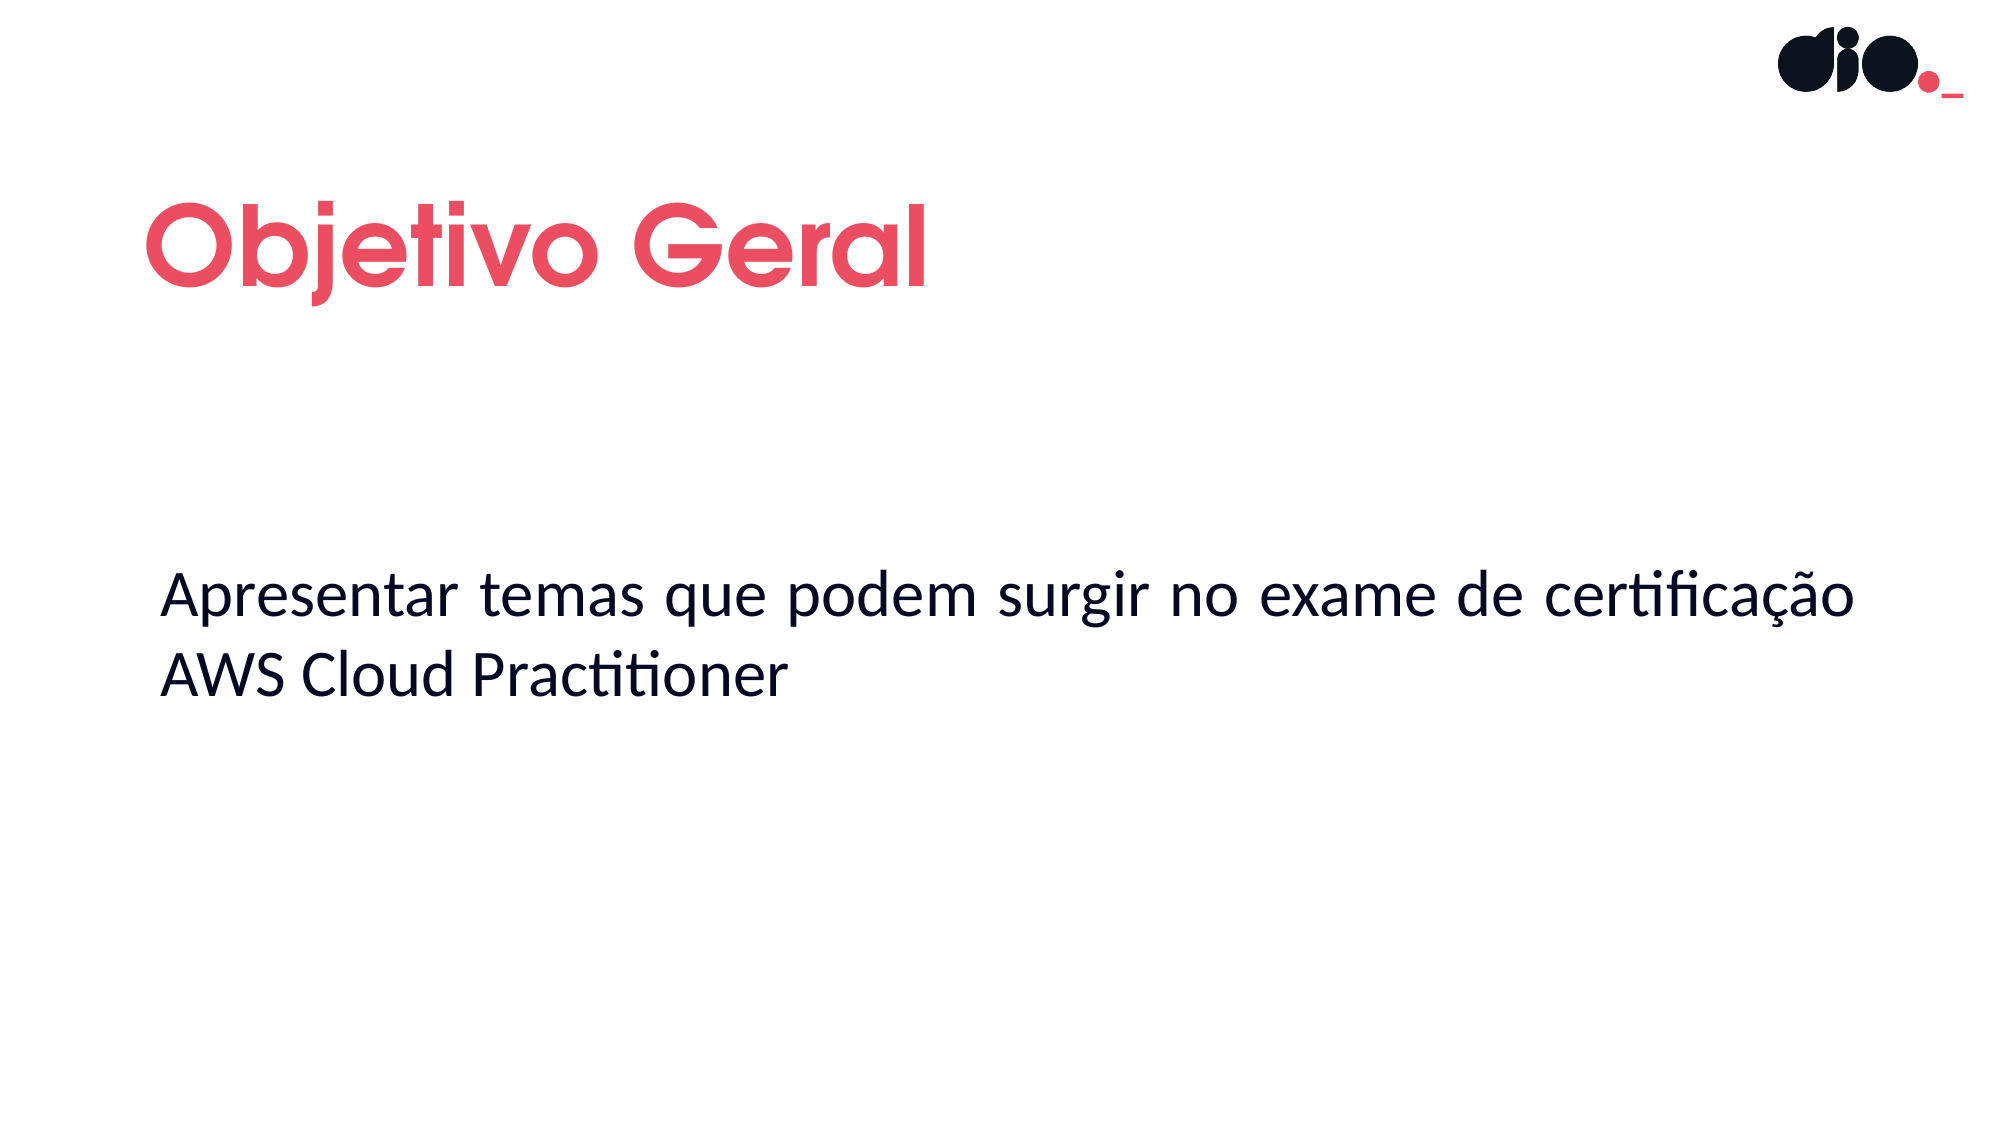

Objetivo Geral
Apresentar temas que podem surgir no exame de certificação AWS Cloud Practitioner